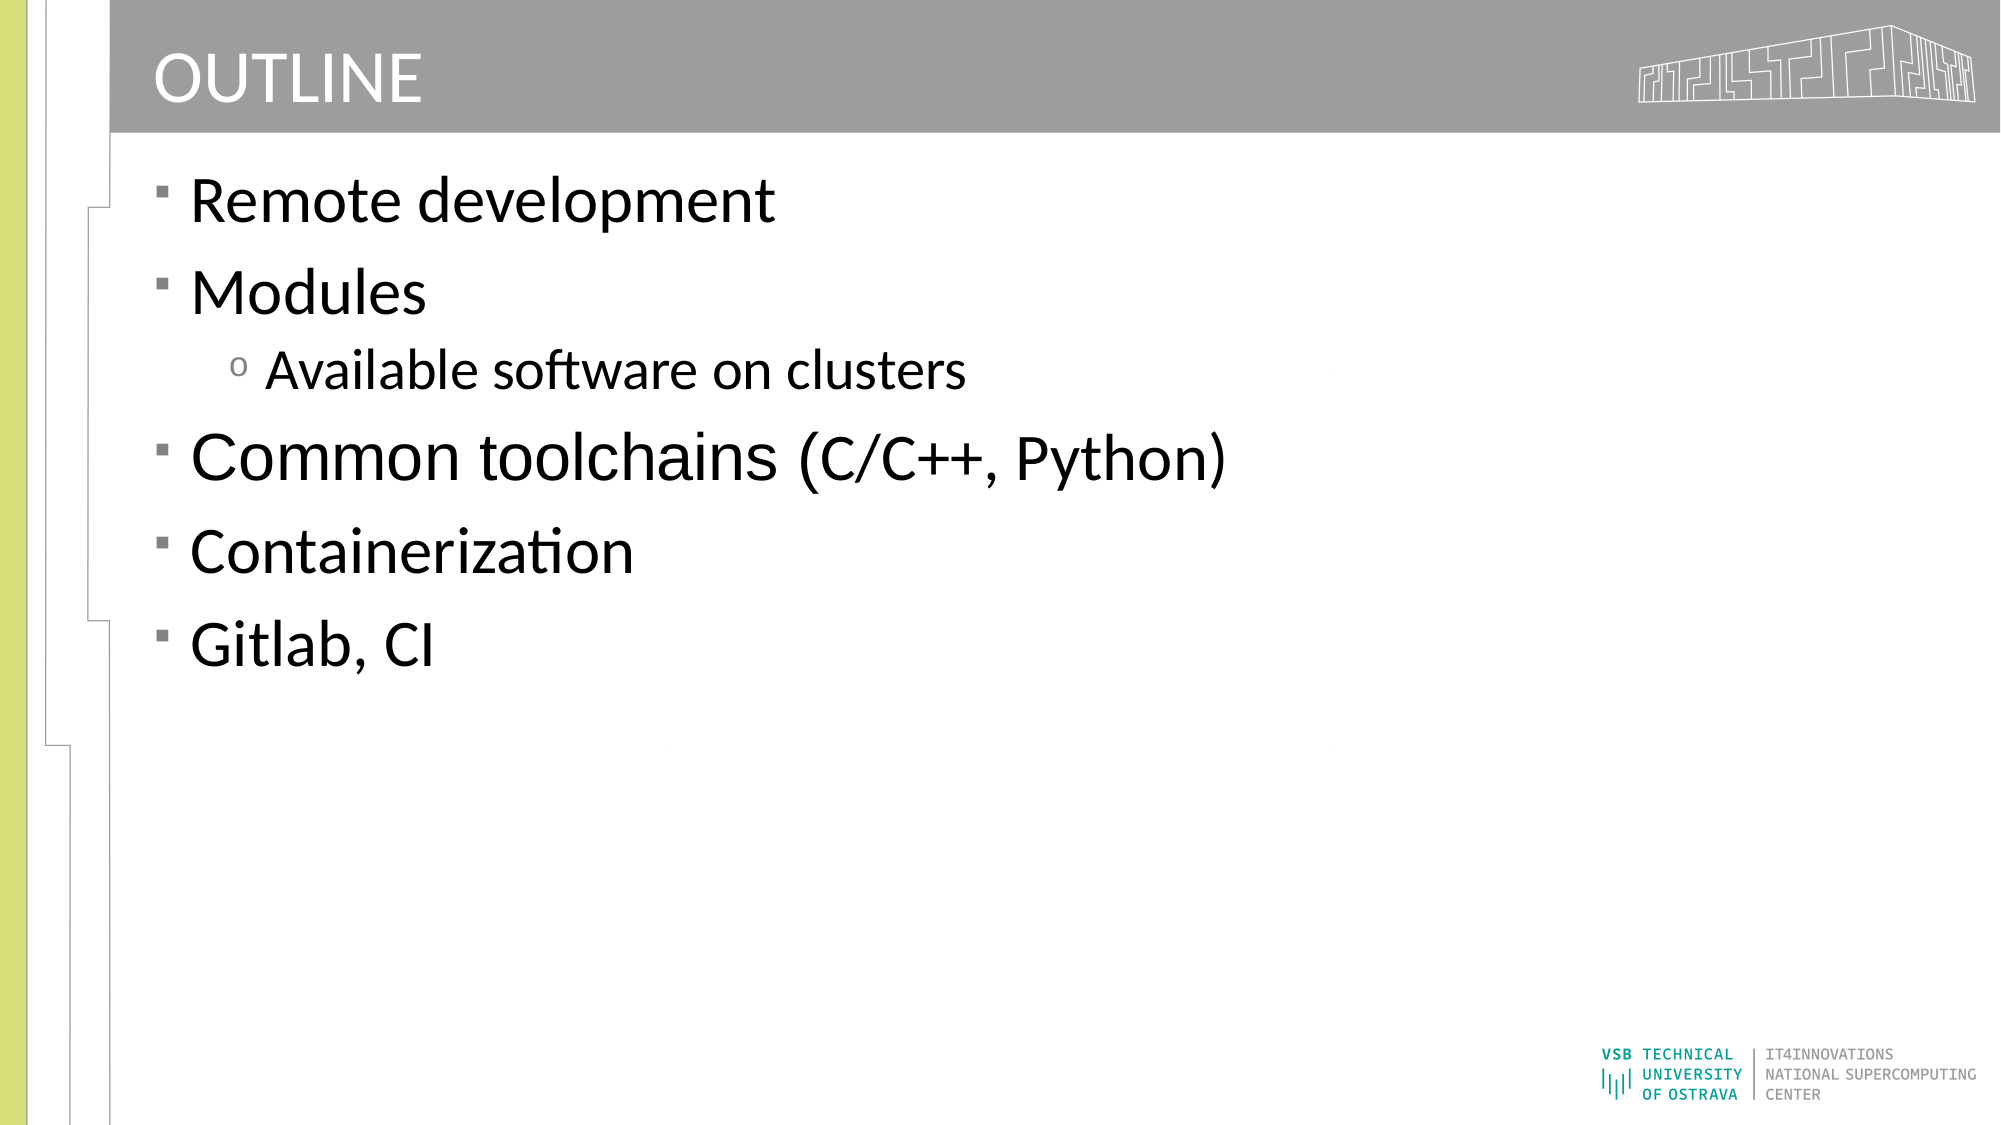

# Outline
Remote development
Modules
Available software on clusters
Common toolchains (C/C++, Python)
Containerization
Gitlab, CI